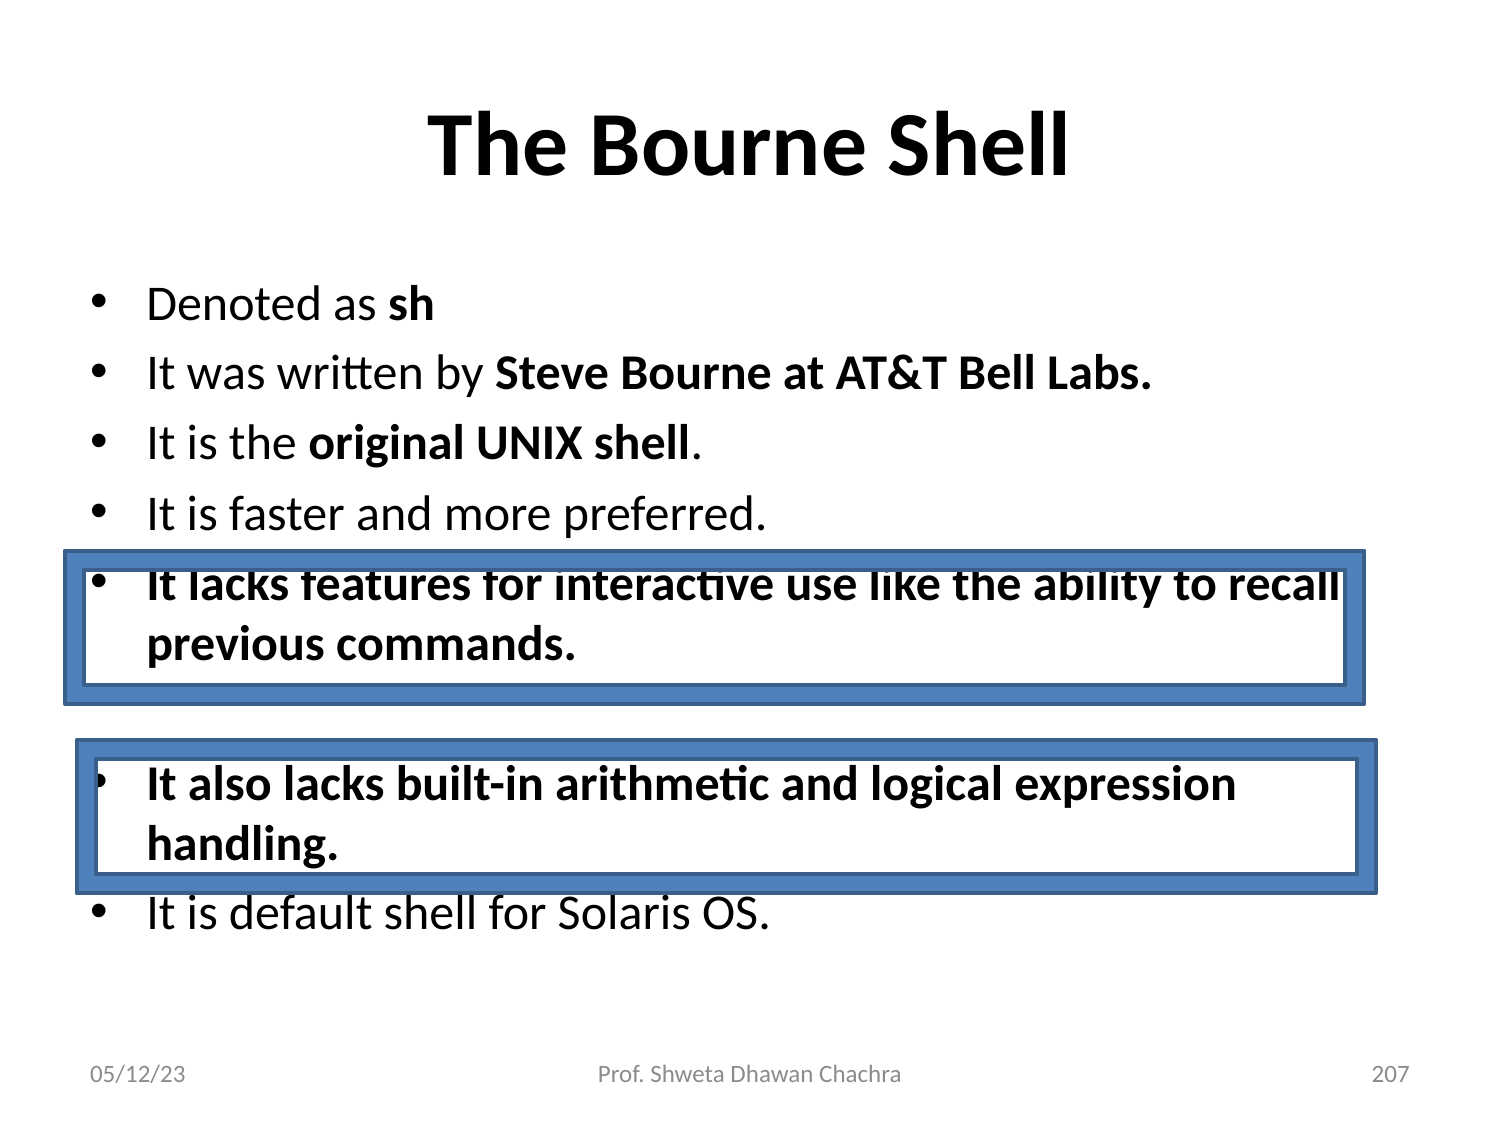

# The Bourne Shell
Denoted as sh
It was written by Steve Bourne at AT&T Bell Labs.
It is the original UNIX shell.
It is faster and more preferred.
It lacks features for interactive use like the ability to recall previous commands.

It also lacks built-in arithmetic and logical expression handling.
It is default shell for Solaris OS.

05/12/23
Prof. Shweta Dhawan Chachra
207